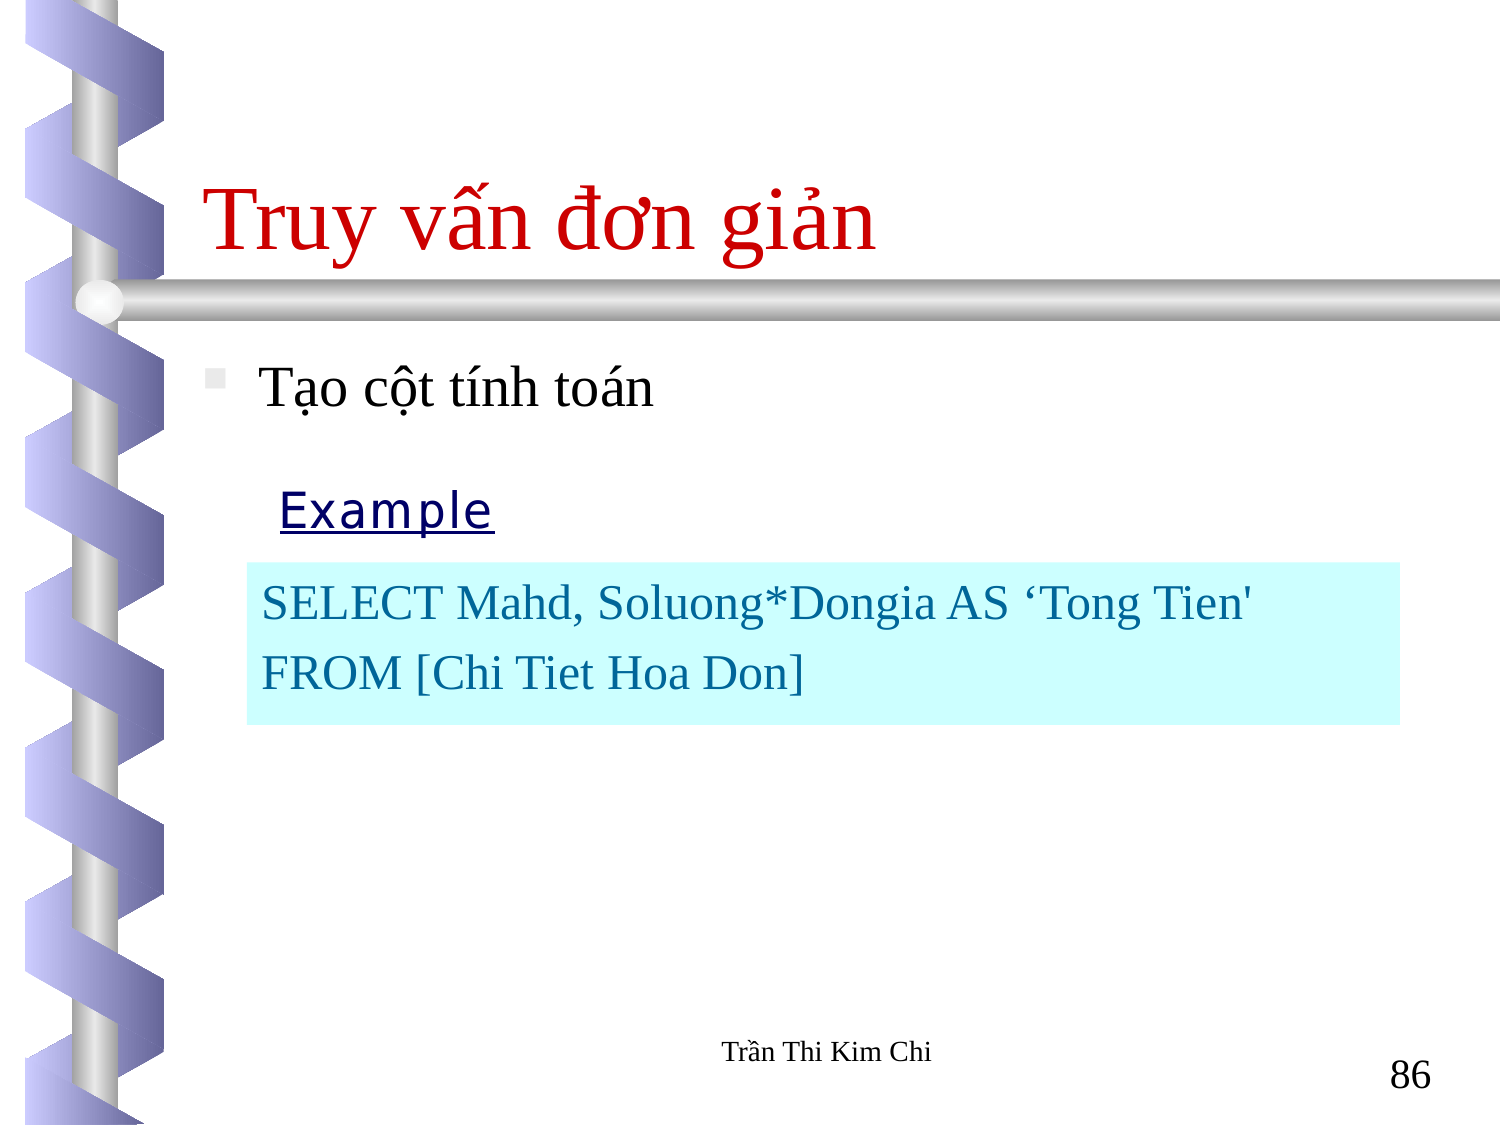

# Truy vấn đơn giản
Tạo cột tính toán
Example
SELECT Mahd, Soluong*Dongia AS ‘Tong Tien'
FROM [Chi Tiet Hoa Don]
Trần Thi Kim Chi